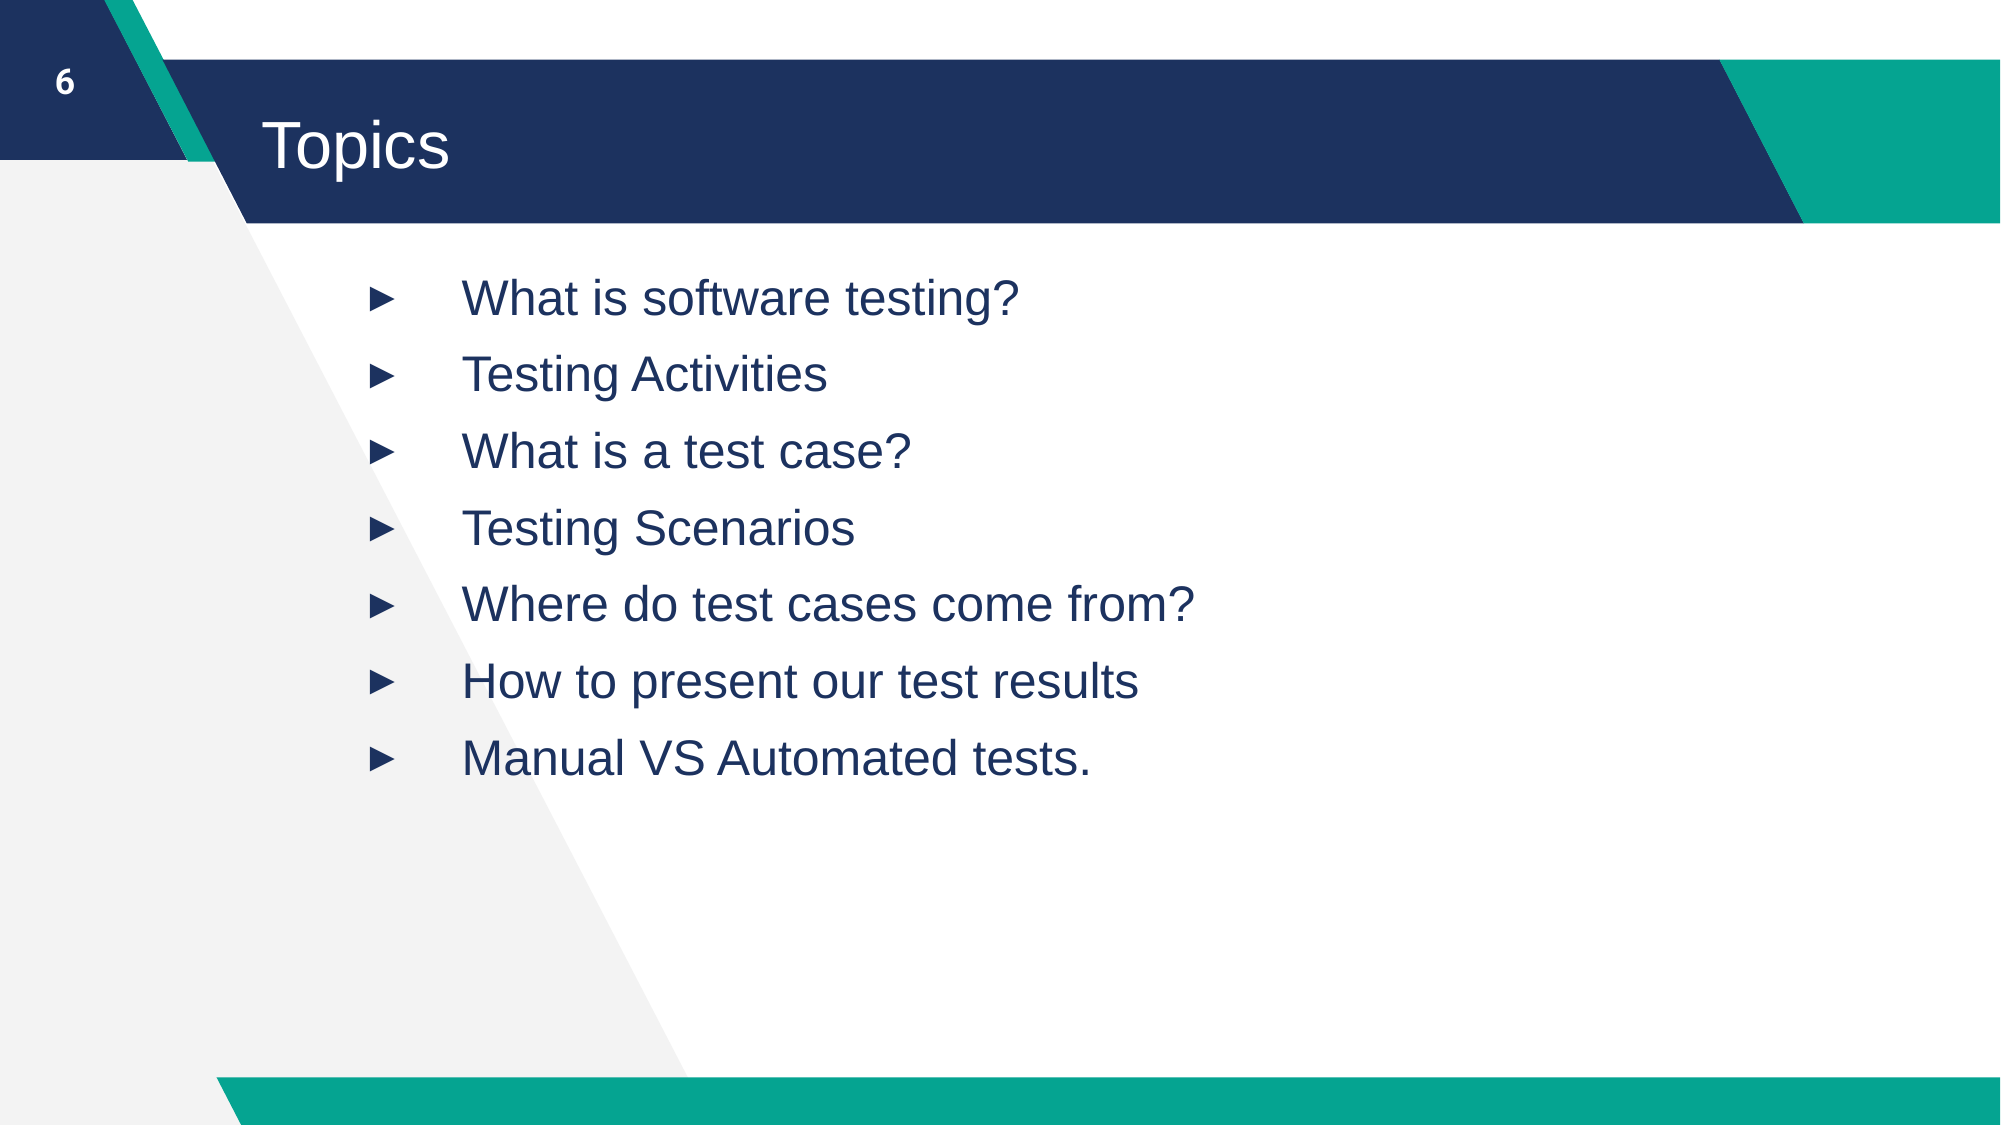

6
# Topics
What is software testing?
Testing Activities
What is a test case?
Testing Scenarios
Where do test cases come from?
How to present our test results
Manual VS Automated tests.